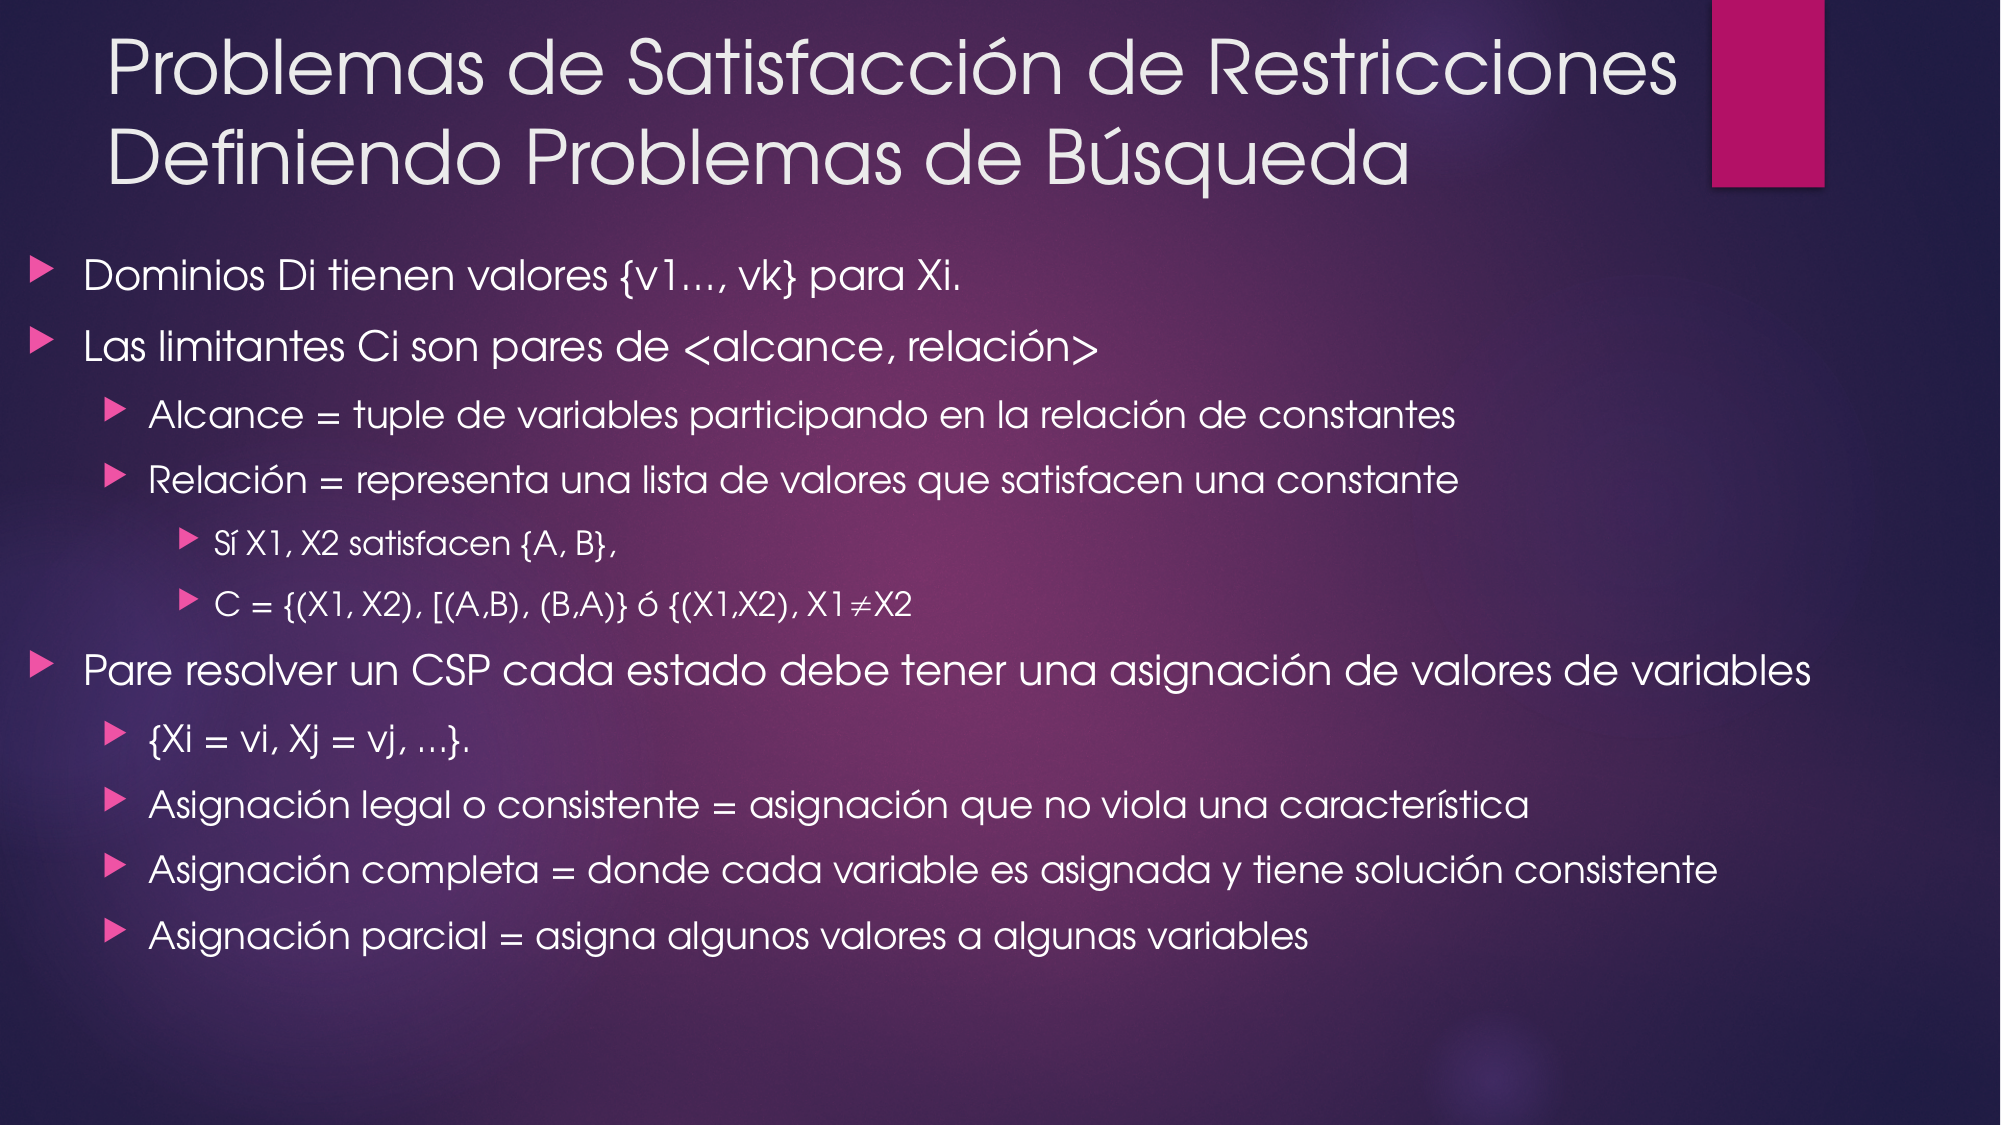

# Problemas de Satisfacción de Restricciones Definiendo Problemas de Búsqueda
Dominios Di tienen valores {v1…, vk} para Xi.
Las limitantes Ci son pares de <alcance, relación>
Alcance = tuple de variables participando en la relación de constantes
Relación = representa una lista de valores que satisfacen una constante
Sí X1, X2 satisfacen {A, B},
C = {(X1, X2), [(A,B), (B,A)} ó {(X1,X2), X1≠X2
Pare resolver un CSP cada estado debe tener una asignación de valores de variables
{Xi = vi, Xj = vj, …}.
Asignación legal o consistente = asignación que no viola una característica
Asignación completa = donde cada variable es asignada y tiene solución consistente
Asignación parcial = asigna algunos valores a algunas variables